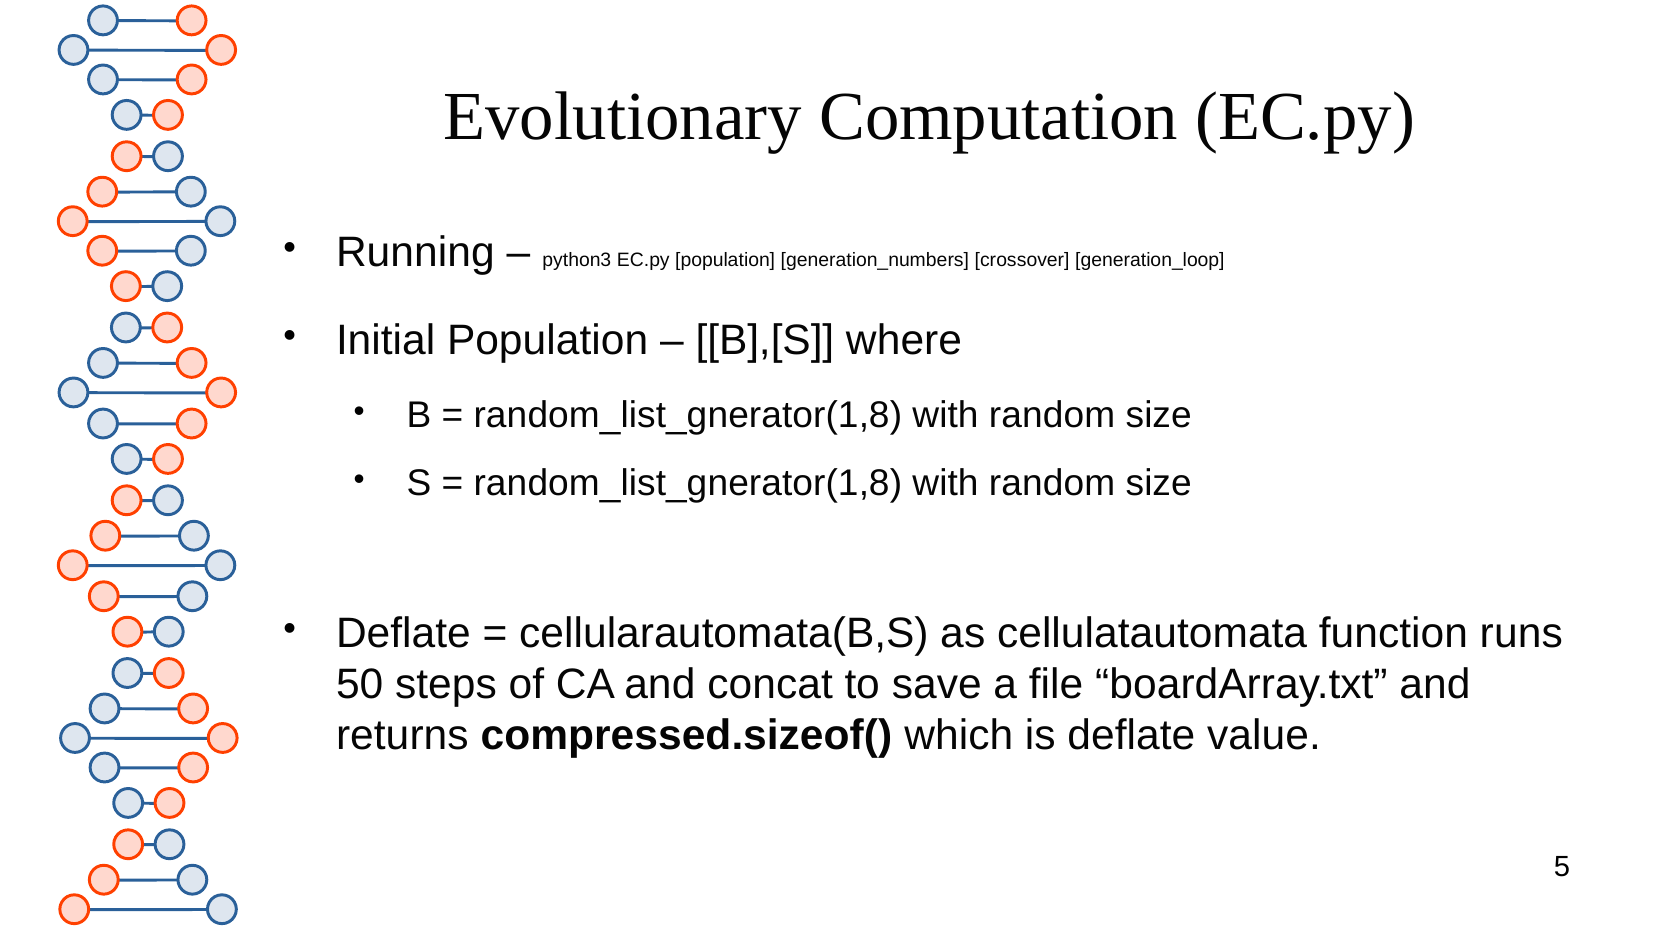

# Evolutionary Computation (EC.py)
Running – python3 EC.py [population] [generation_numbers] [crossover] [generation_loop]
Initial Population – [[B],[S]] where
B = random_list_gnerator(1,8) with random size
S = random_list_gnerator(1,8) with random size

Deflate = cellularautomata(B,S) as cellulatautomata function runs 50 steps of CA and concat to save a file “boardArray.txt” and returns compressed.sizeof() which is deflate value.
5